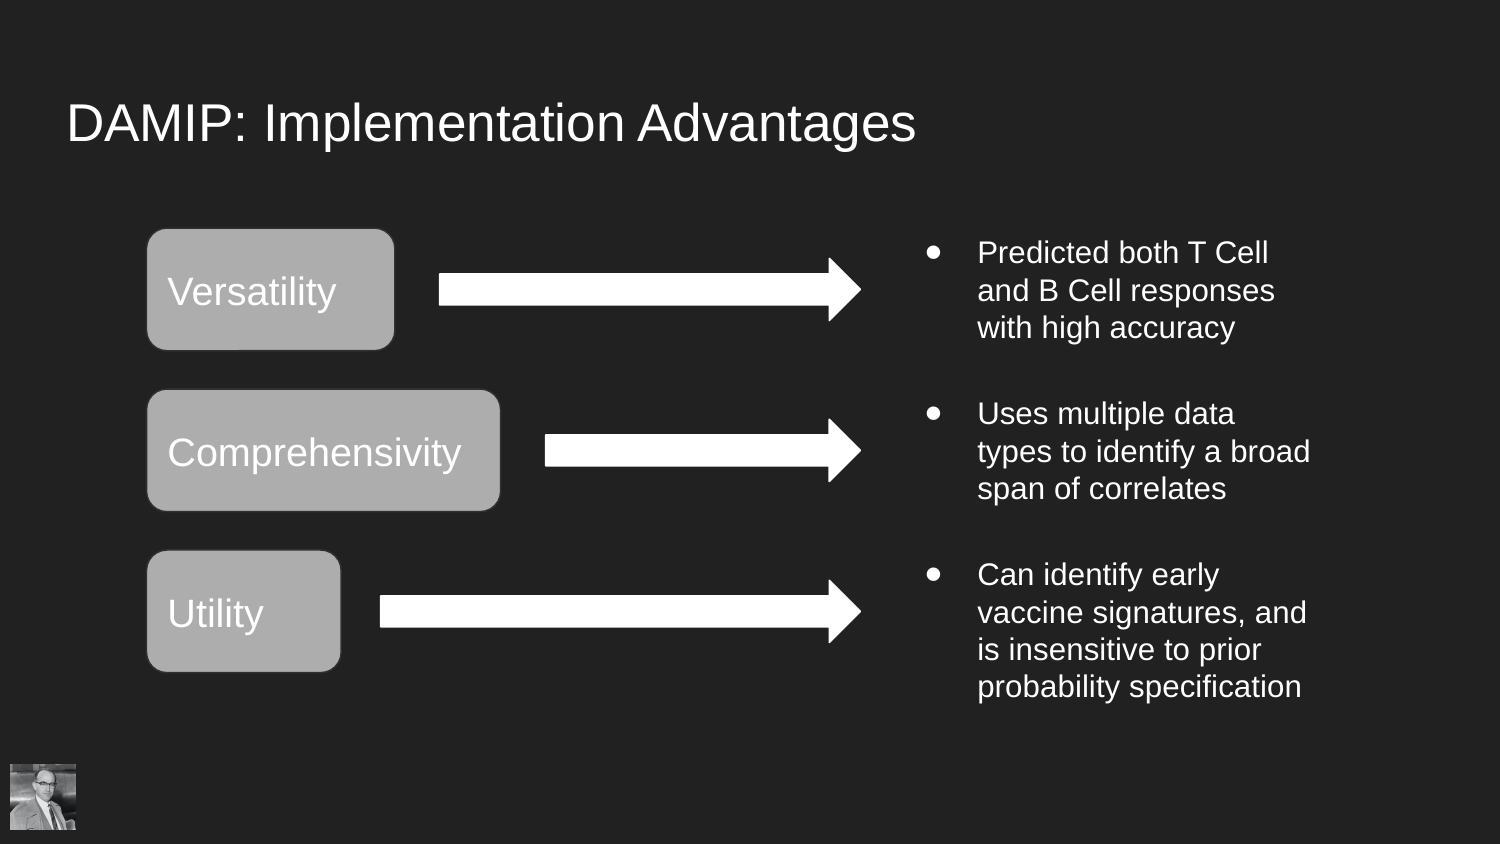

# DAMIP: Implementation Advantages
Predicted both T Cell and B Cell responses with high accuracy
Versatility

Uses multiple data types to identify a broad span of correlates
Comprehensivity

Can identify early vaccine signatures, and is insensitive to prior probability specification
Utility